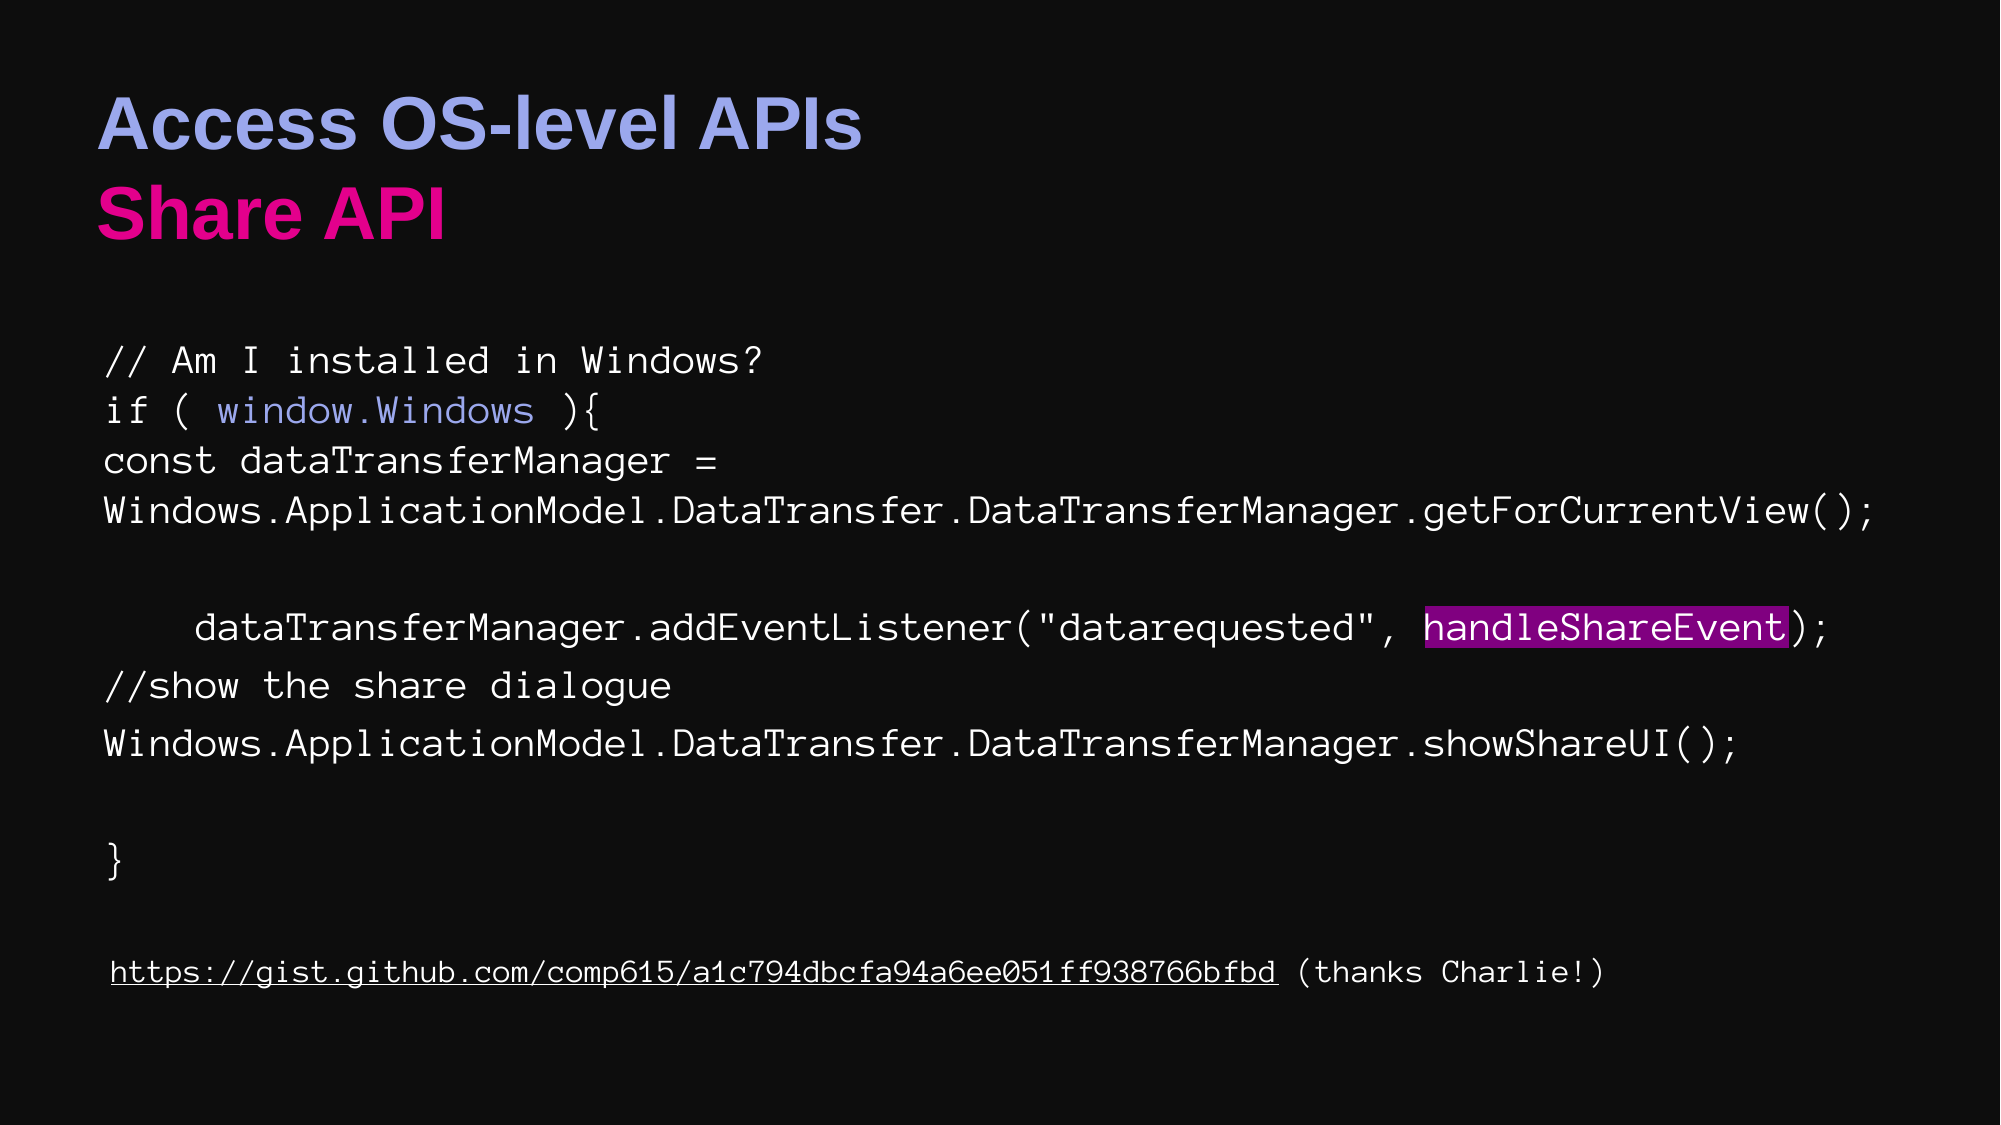

# Access OS-level APIs Share API
// Am I installed in Windows?
if ( window.Windows ){
const dataTransferManager = Windows.ApplicationModel.DataTransfer.DataTransferManager.getForCurrentView();

    dataTransferManager.addEventListener("datarequested", handleShareEvent);
//show the share dialogue
Windows.ApplicationModel.DataTransfer.DataTransferManager.showShareUI();

}
https://gist.github.com/comp615/a1c794dbcfa94a6ee051ff938766bfbd (thanks Charlie!)